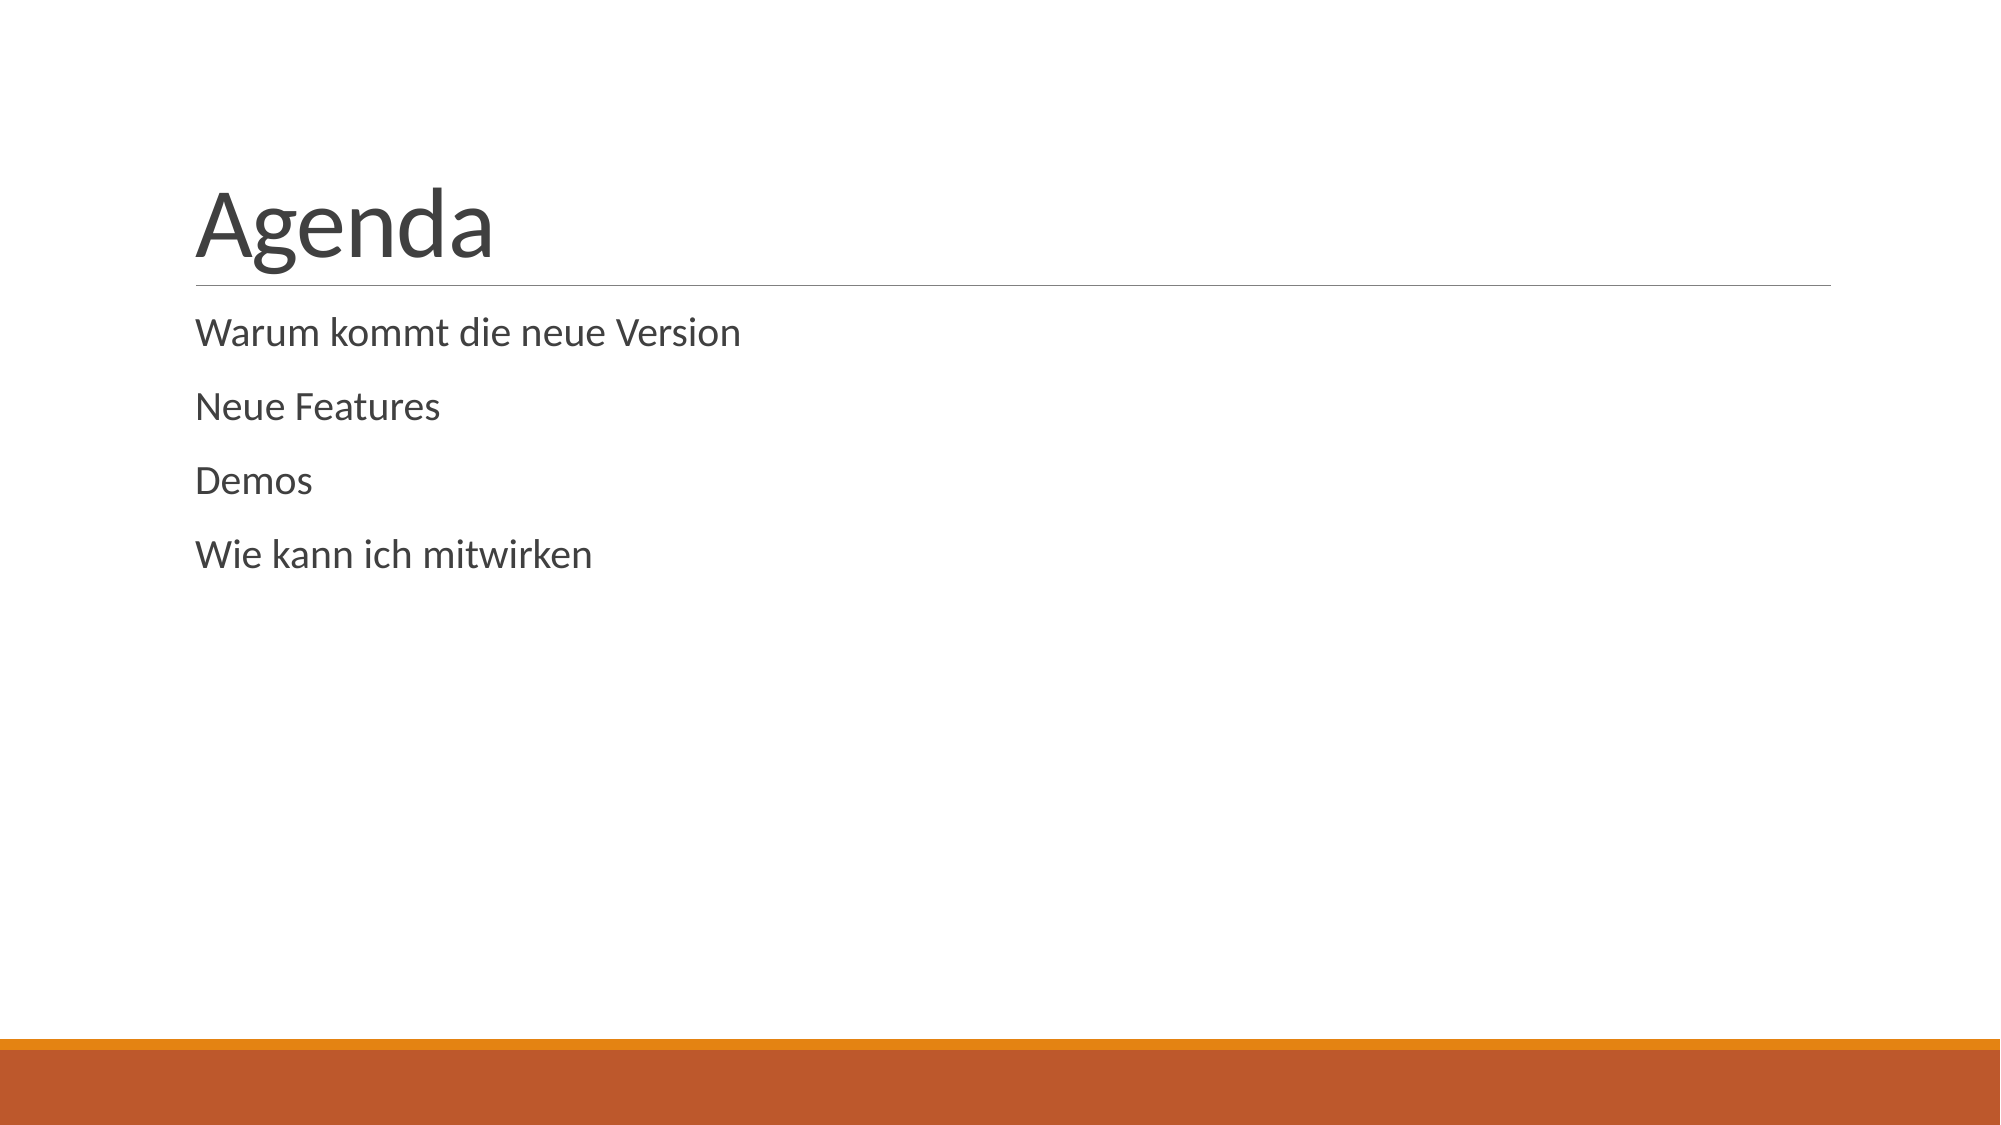

# Agenda
Warum kommt die neue Version
Neue Features
Demos
Wie kann ich mitwirken